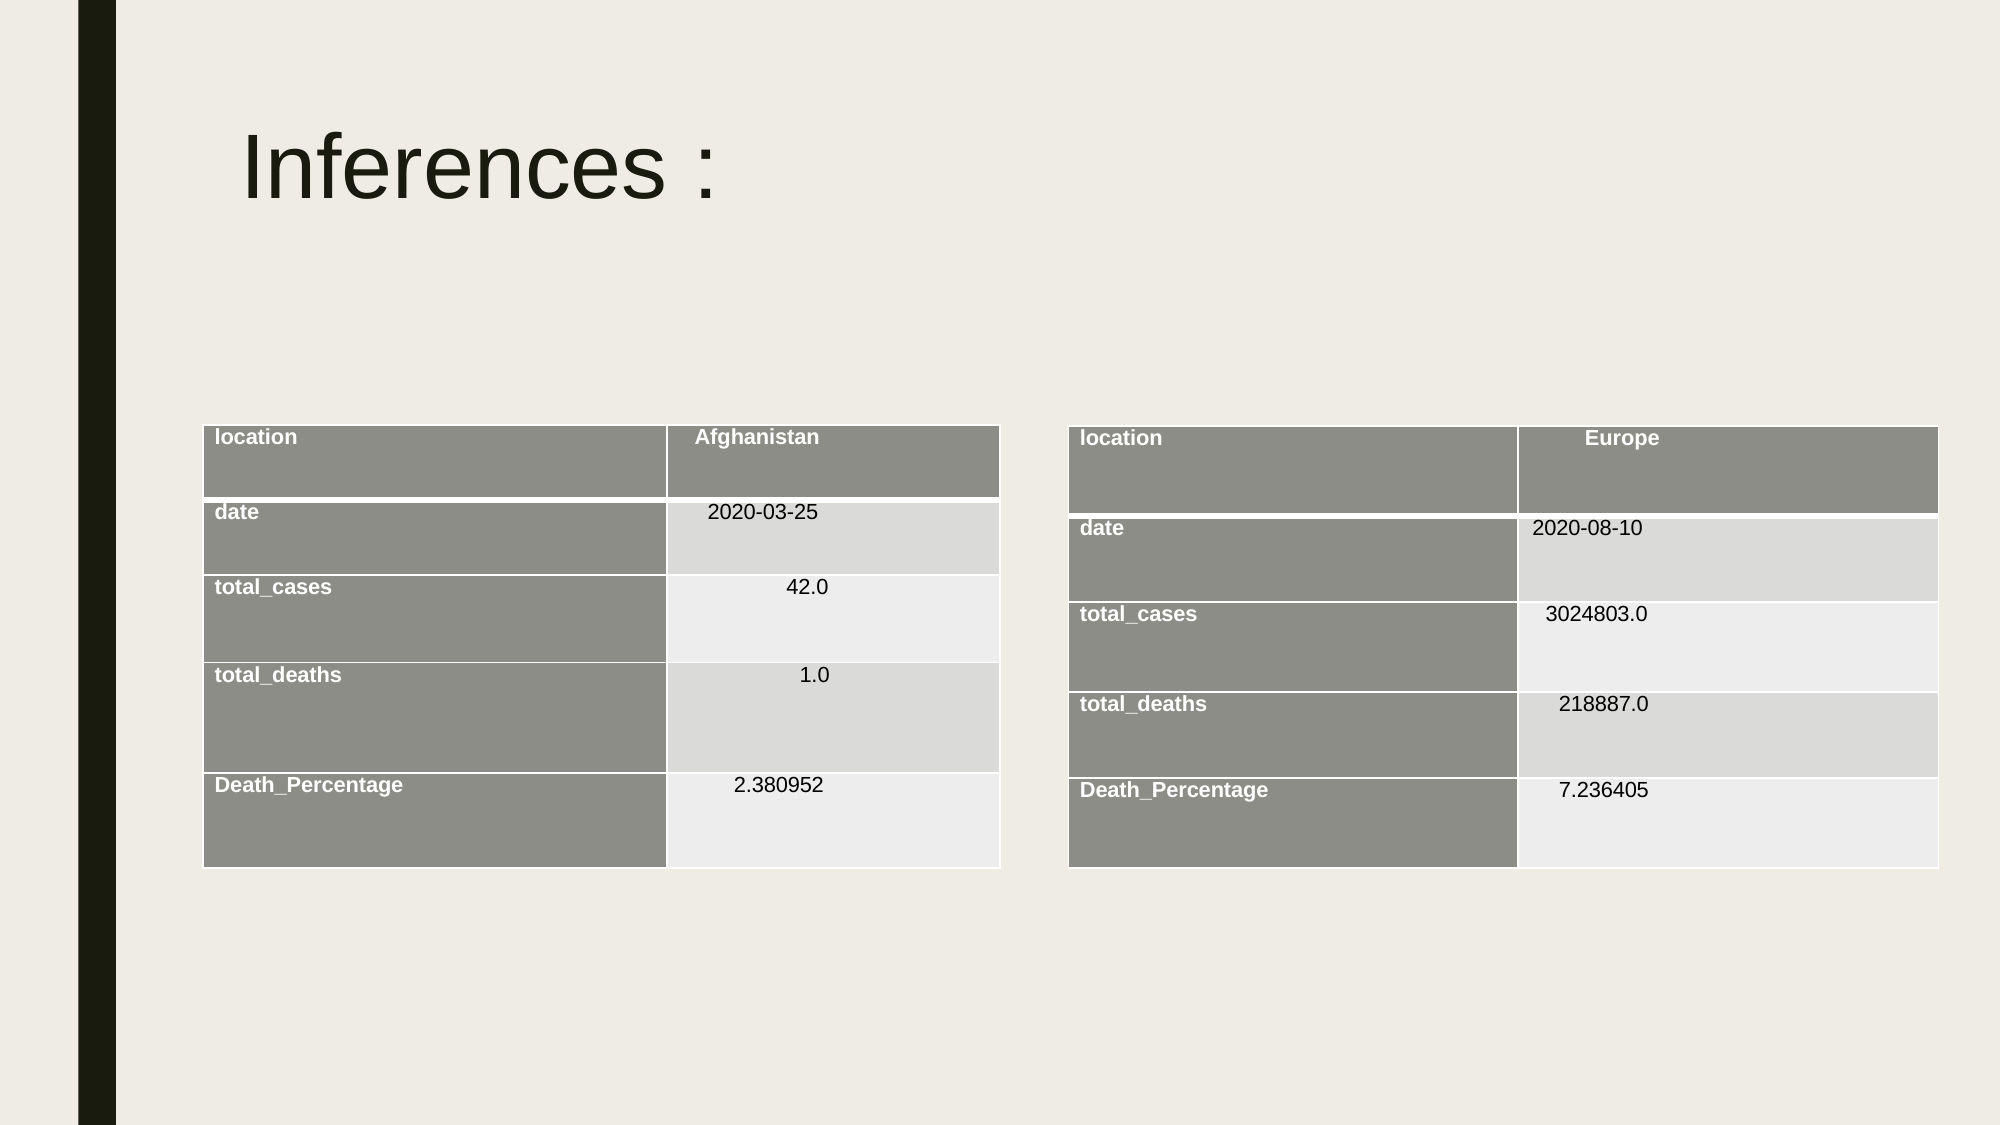

# Inferences :
| location | Afghanistan |
| --- | --- |
| date | 2020-03-25 |
| total\_cases | 42.0 |
| total\_deaths | 1.0 |
| Death\_Percentage | 2.380952 |
| location | Europe |
| --- | --- |
| date | 2020-08-10 |
| total\_cases | 3024803.0 |
| total\_deaths | 218887.0 |
| Death\_Percentage | 7.236405 |